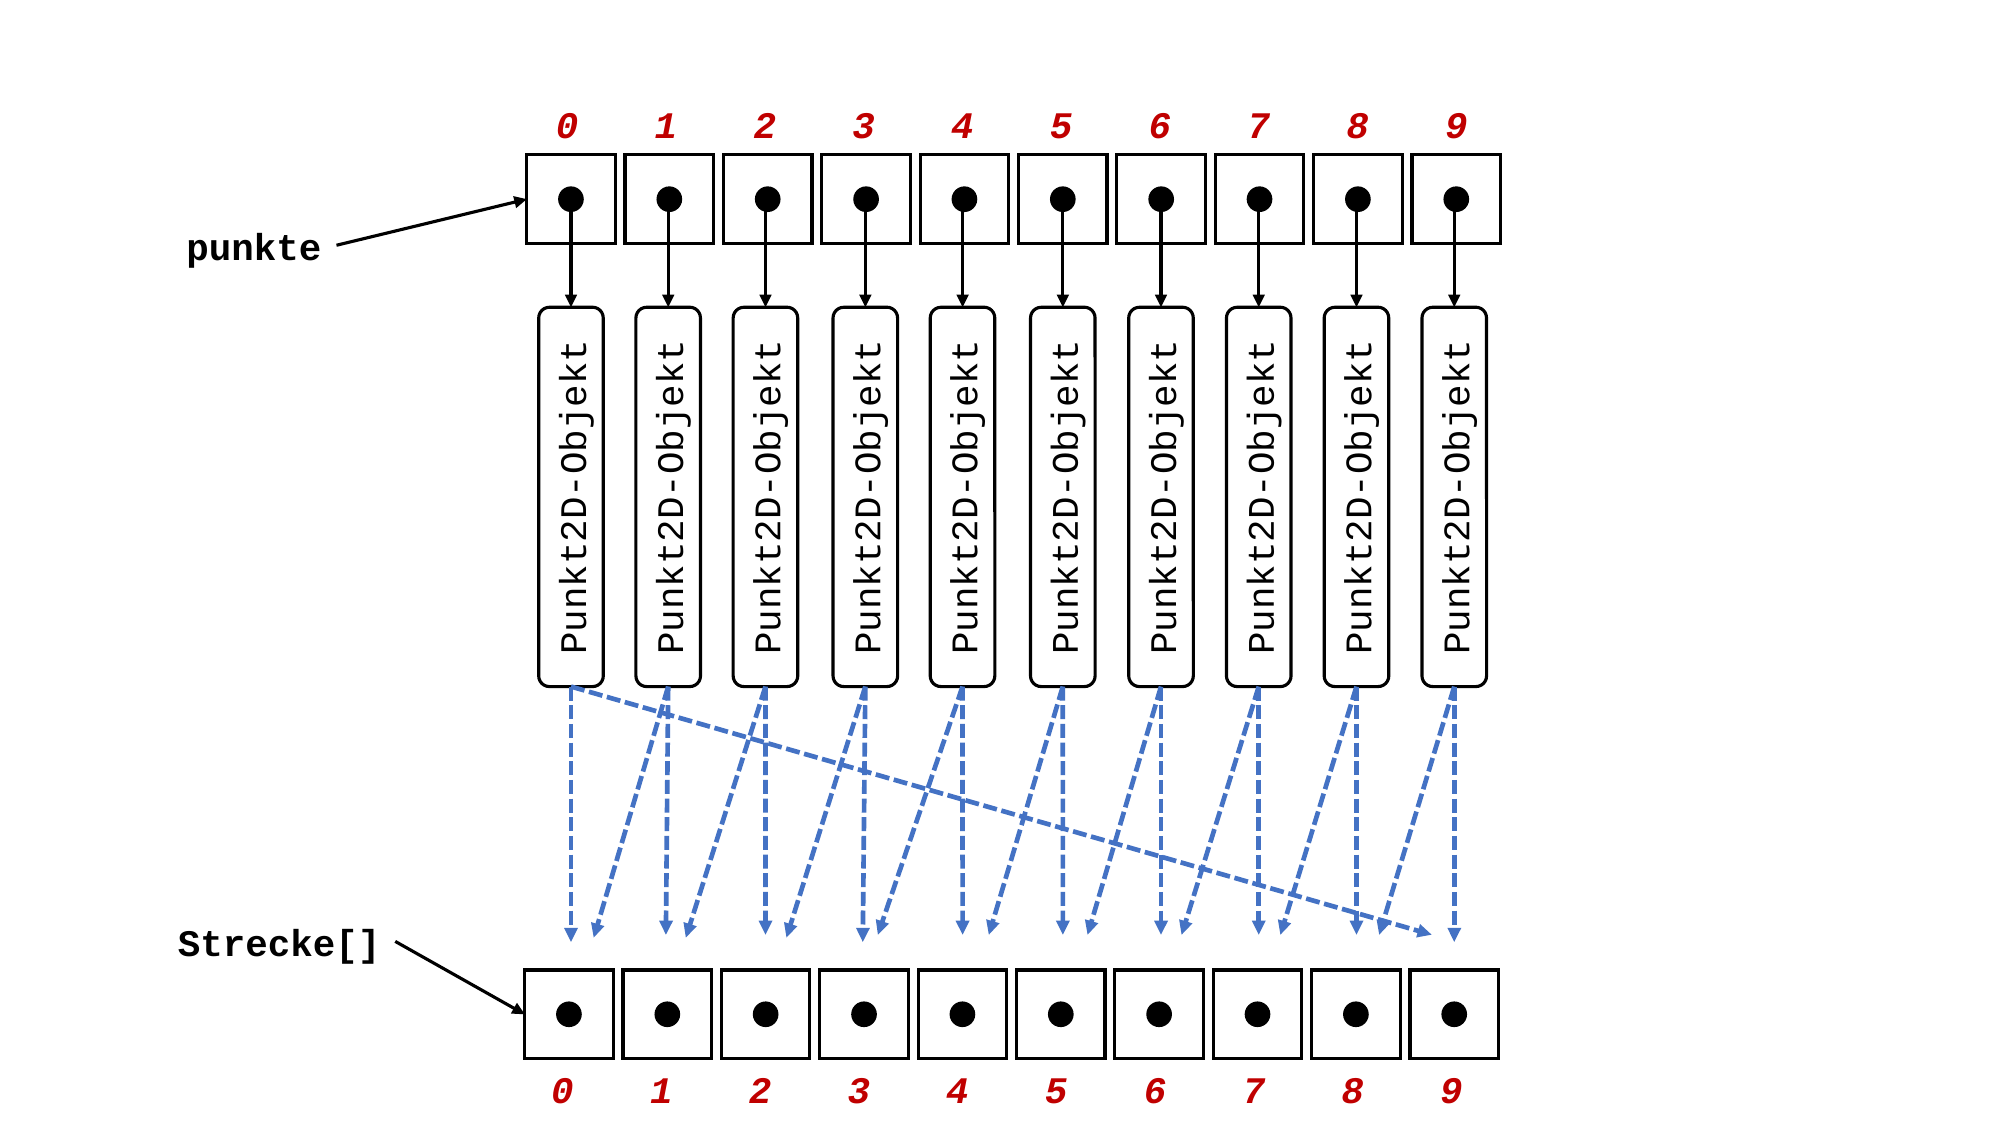

0
1
2
3
4
5
6
7
8
9

Punkt2D-Objekt
Punkt2D-Objekt
Punkt2D-Objekt
Punkt2D-Objekt
Punkt2D-Objekt
Punkt2D-Objekt
Punkt2D-Objekt
Punkt2D-Objekt
Punkt2D-Objekt
Punkt2D-Objekt
punkte
Strecke[]

0
1
2
3
4
5
6
7
8
9